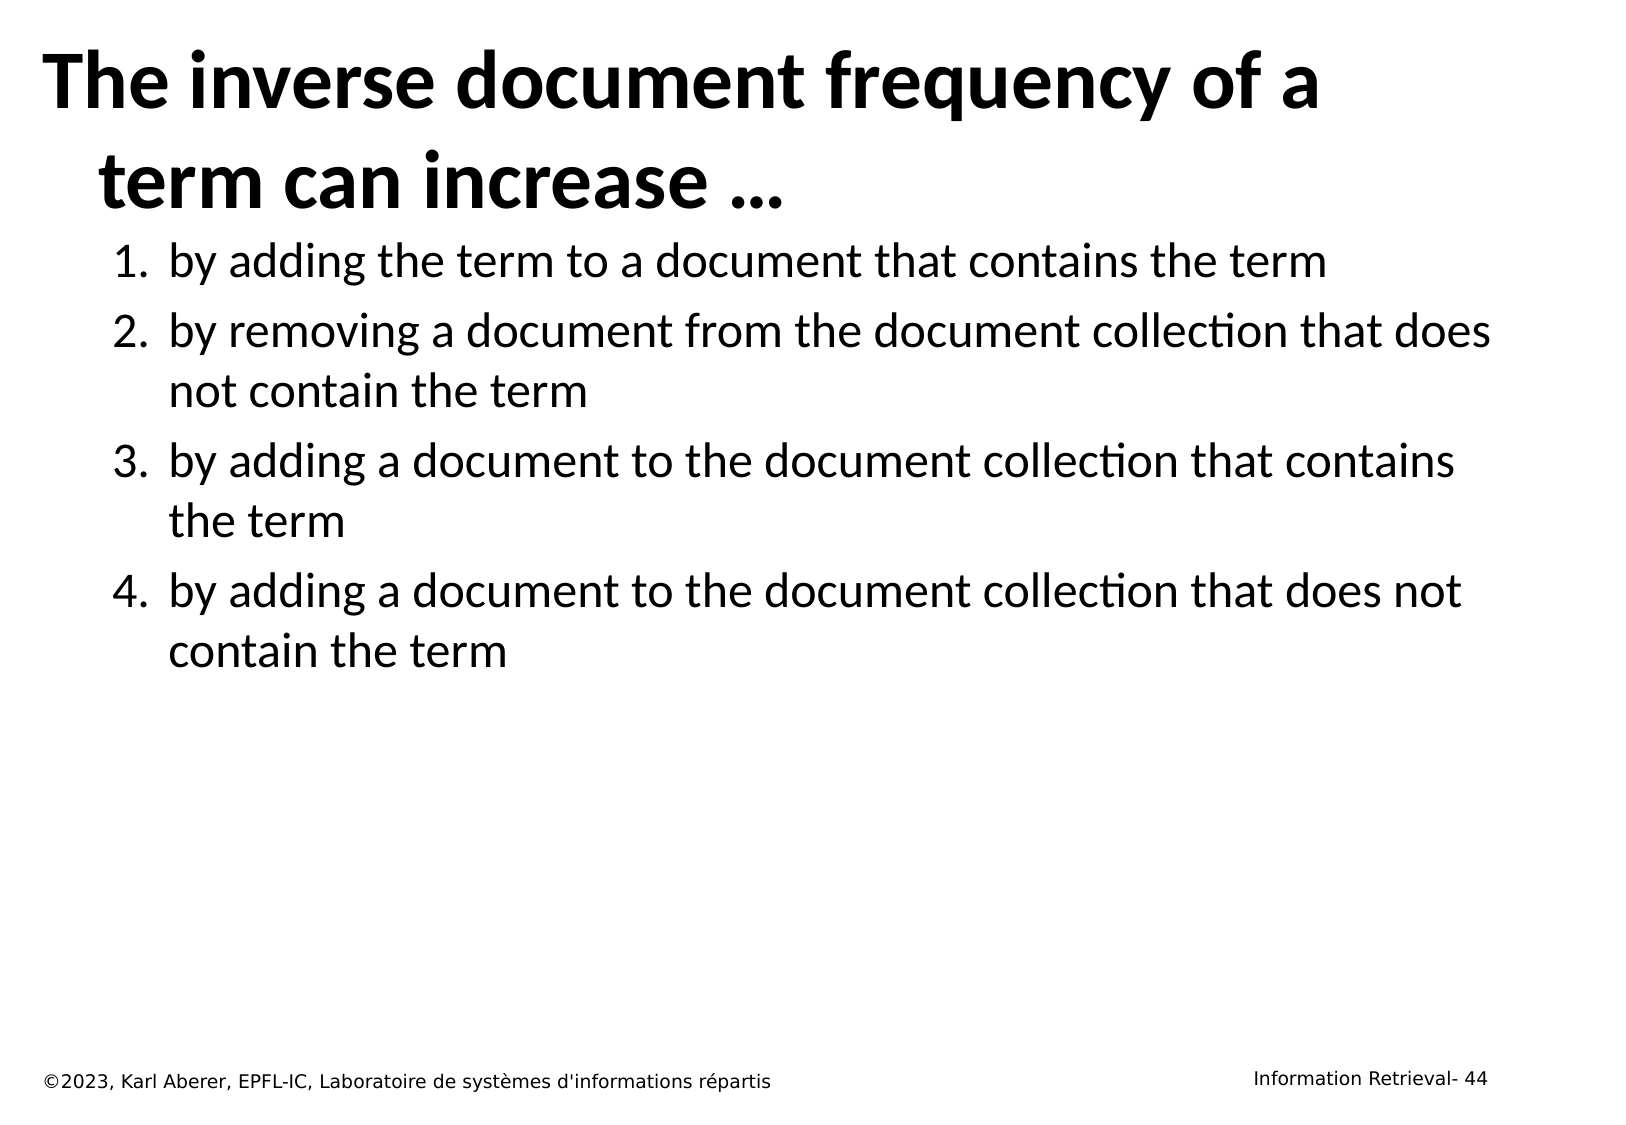

# The inverse document frequency of a term can increase …
by adding the term to a document that contains the term
by removing a document from the document collection that does not contain the term
by adding a document to the document collection that contains the term
by adding a document to the document collection that does not contain the term
©2023, Karl Aberer, EPFL-IC, Laboratoire de systèmes d'informations répartis